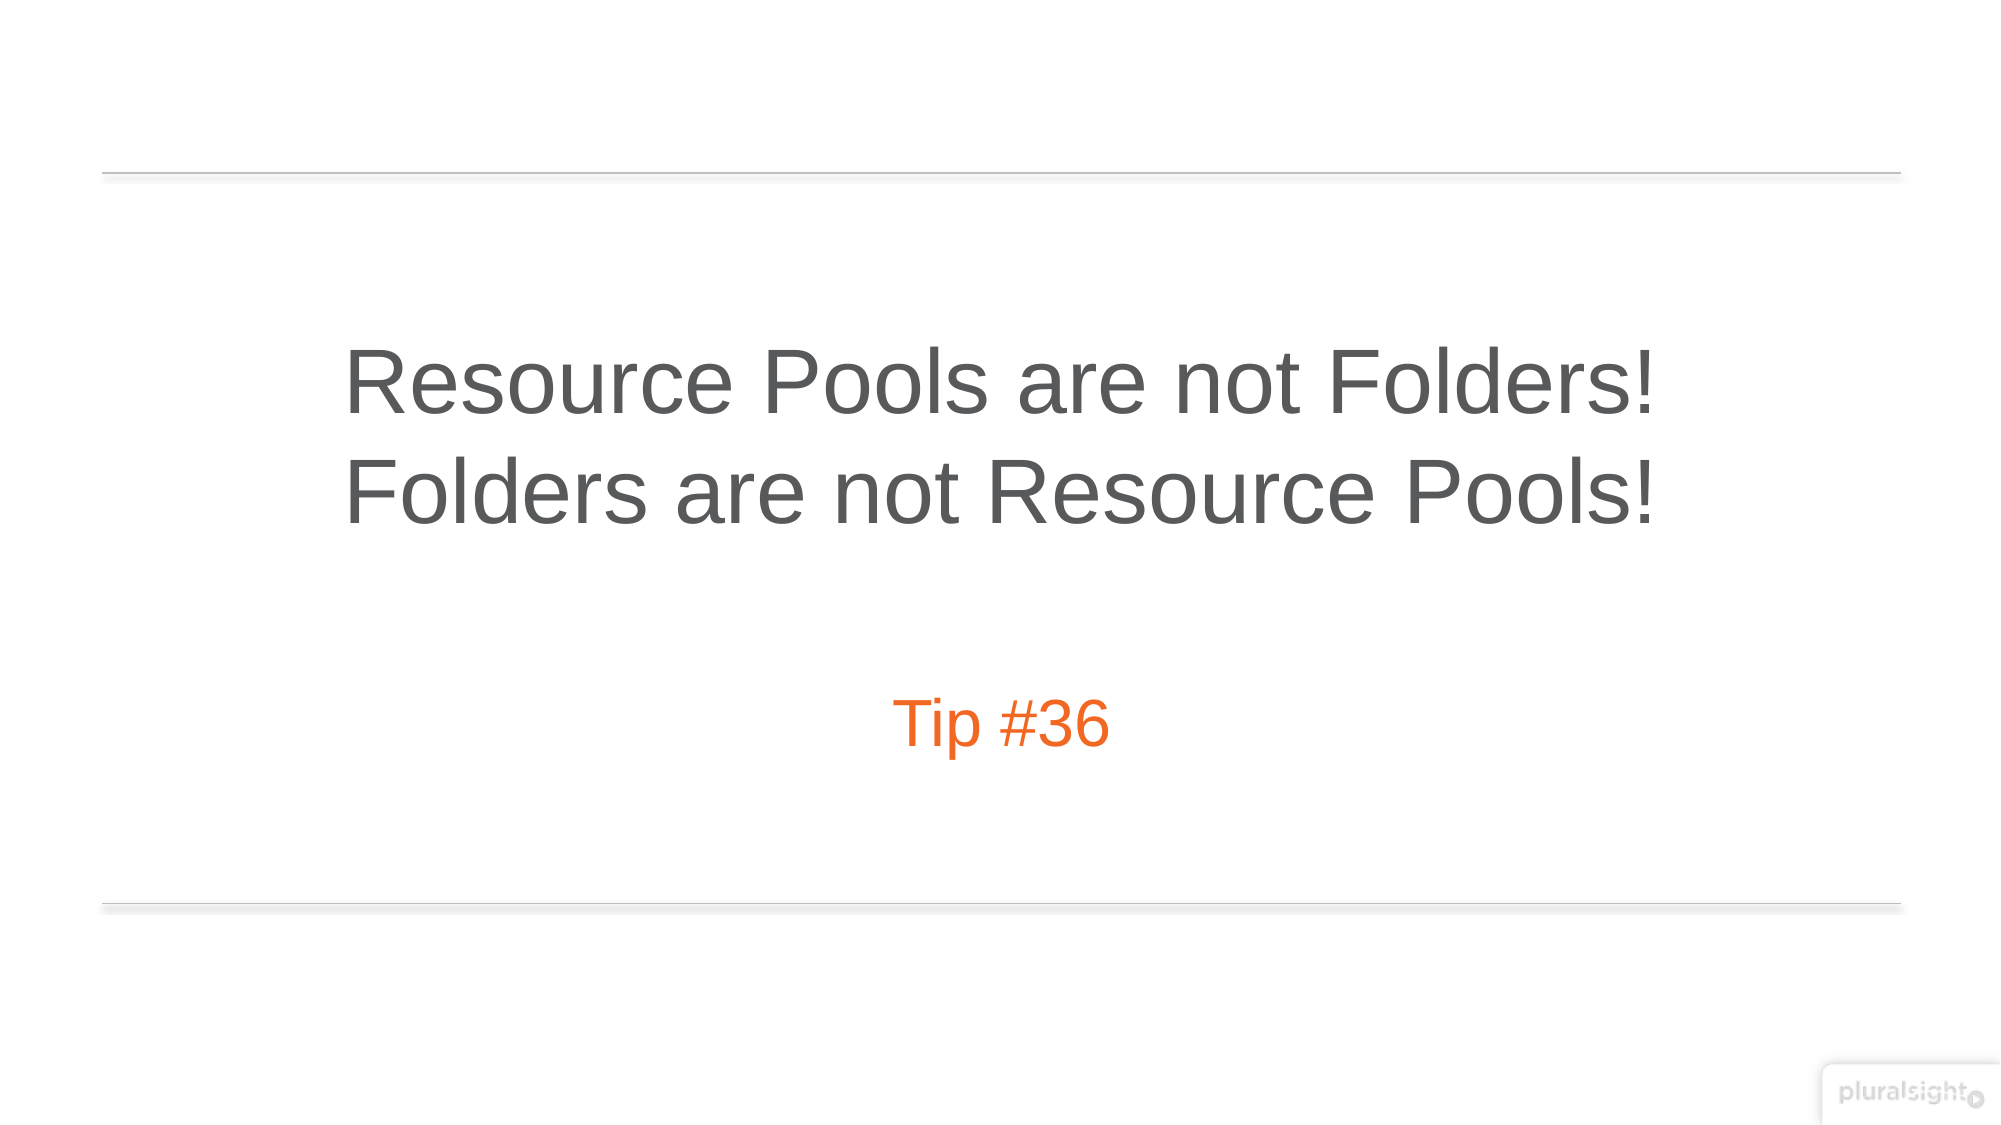

Resource Pools are not Folders!
Folders are not Resource Pools!

Tip #36